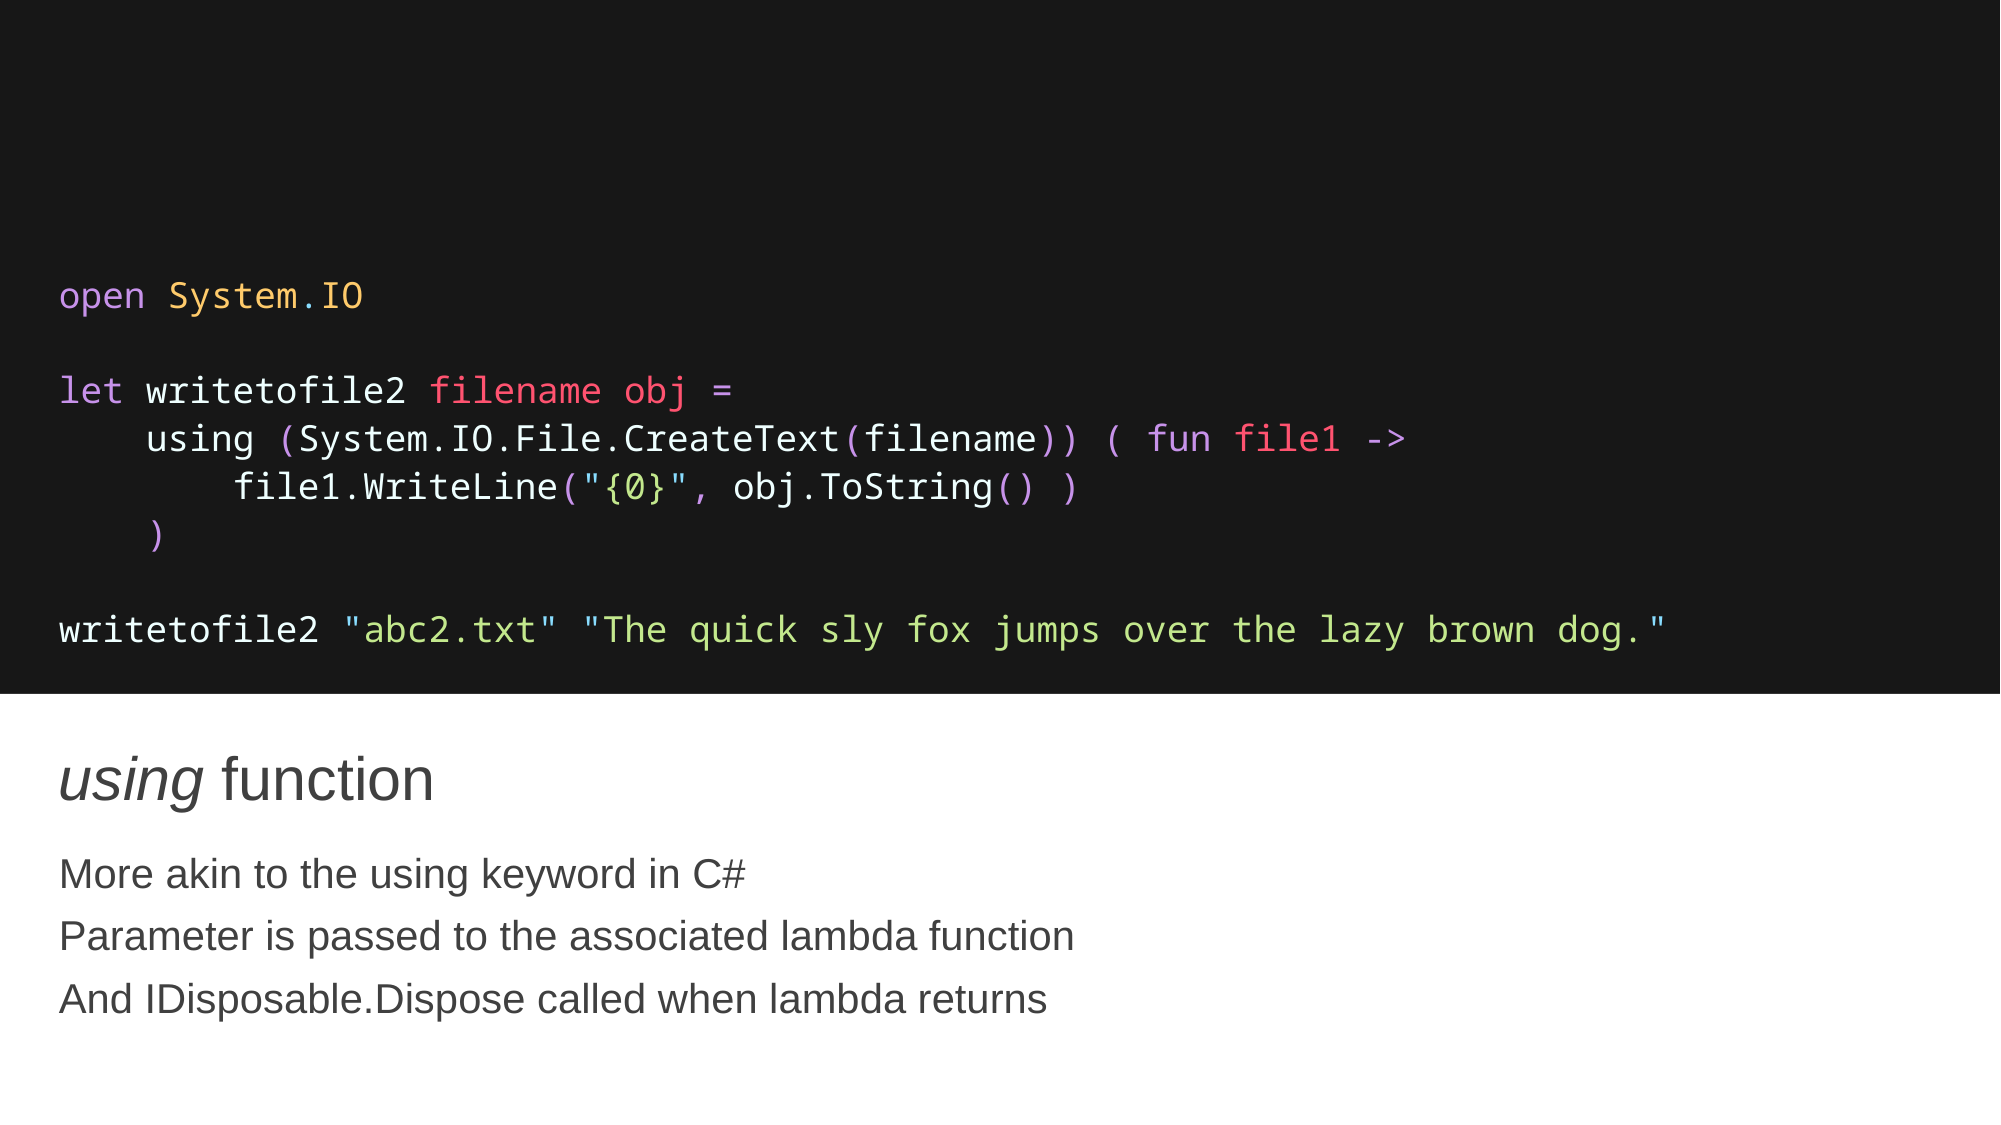

open System.IO
let writetofile2 filename obj =
    using (System.IO.File.CreateText(filename)) ( fun file1 ->
        file1.WriteLine("{0}", obj.ToString() )
    )
writetofile2 "abc2.txt" "The quick sly fox jumps over the lazy brown dog."
# using function
More akin to the using keyword in C#
Parameter is passed to the associated lambda function
And IDisposable.Dispose called when lambda returns